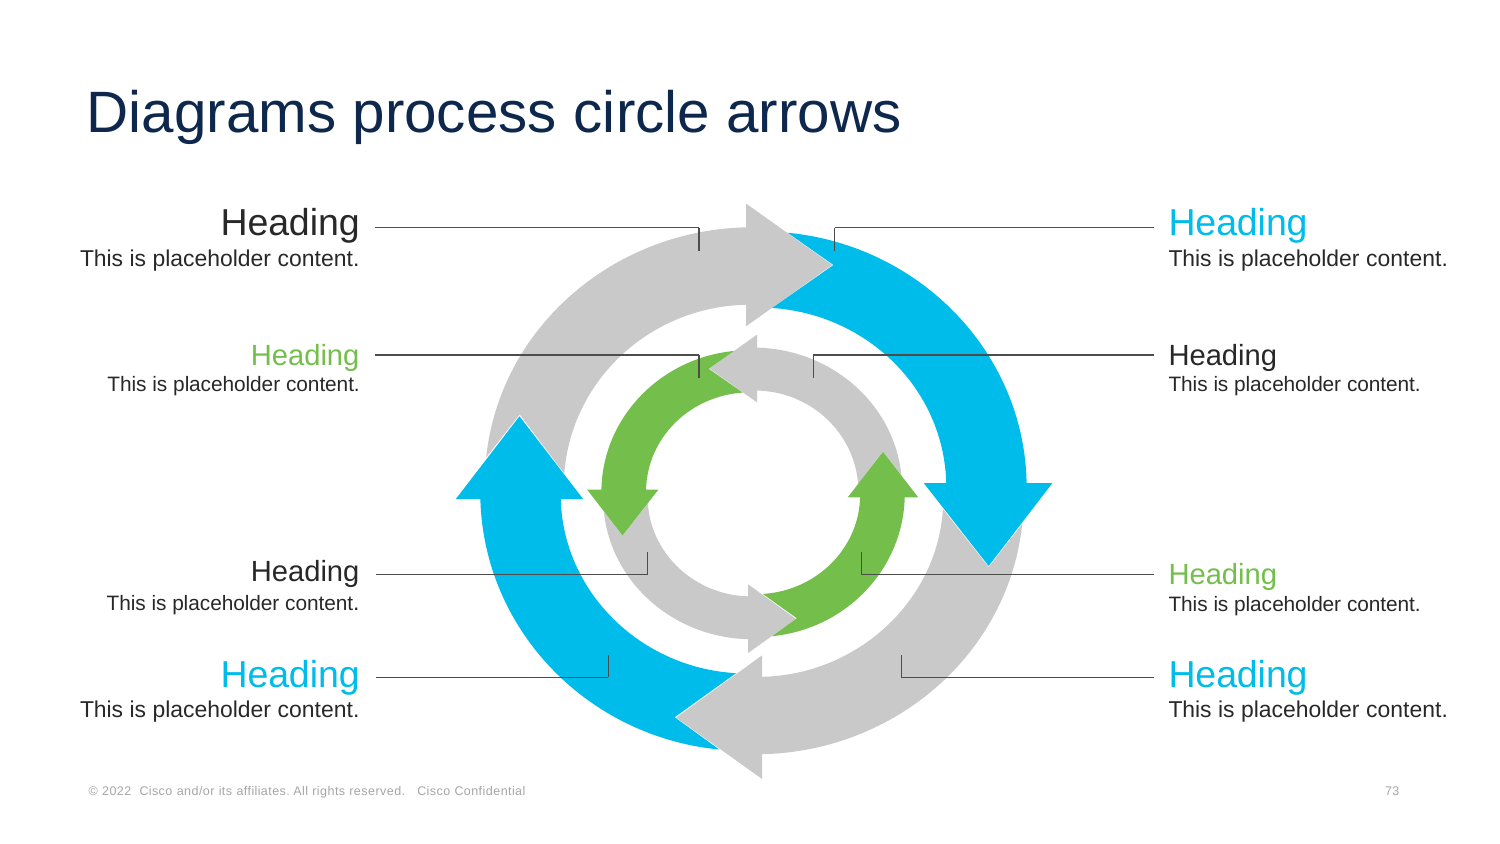

# Diagrams process circle arrows
Heading
This is placeholder content.
Heading
This is placeholder content.

Heading
This is placeholder content.
Heading
This is placeholder content.

Heading
This is placeholder content.
Heading
This is placeholder content.
Heading
This is placeholder content.
Heading
This is placeholder content.